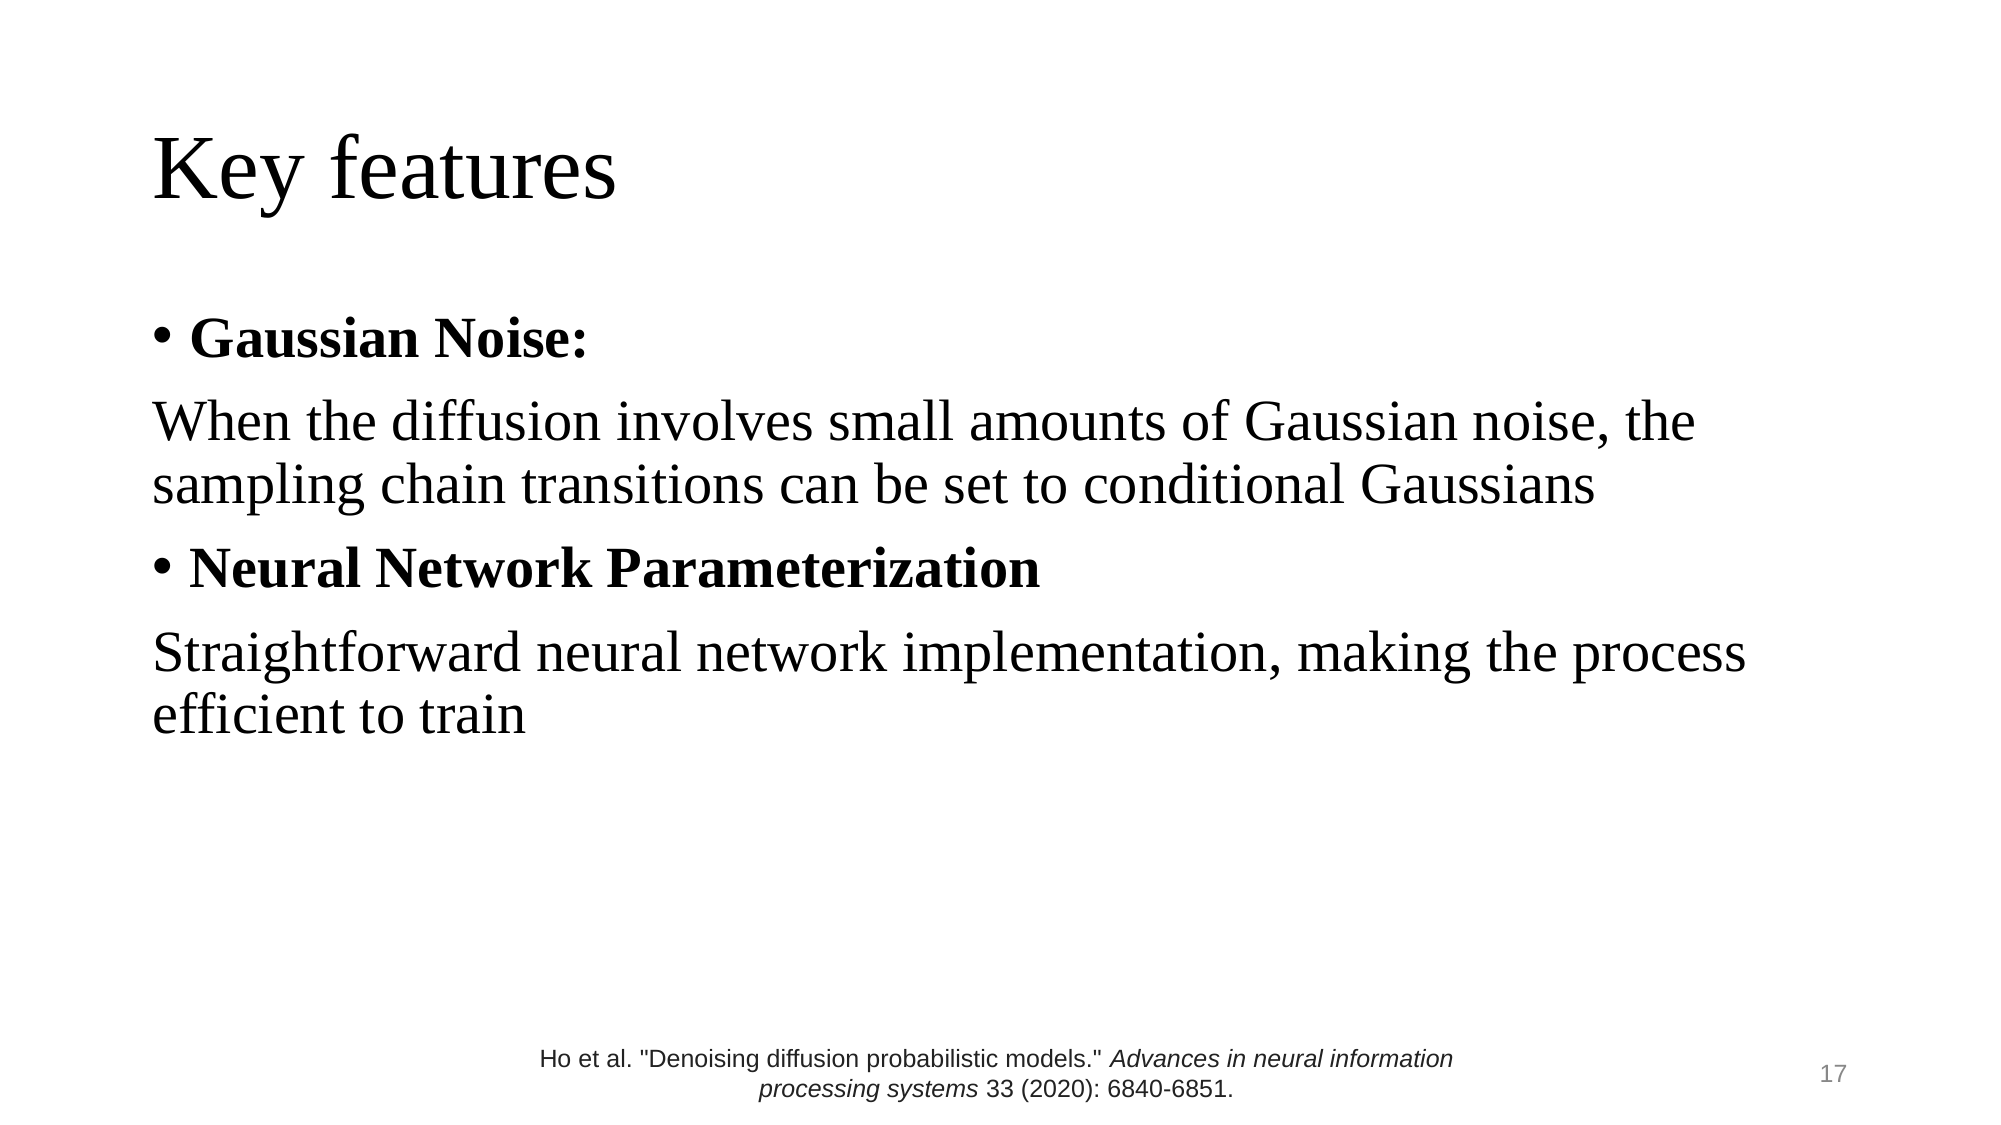

# Key features
Gaussian Noise:
When the diffusion involves small amounts of Gaussian noise, the sampling chain transitions can be set to conditional Gaussians
Neural Network Parameterization
Straightforward neural network implementation, making the process efficient to train
Ho et al. "Denoising diffusion probabilistic models." Advances in neural information processing systems 33 (2020): 6840-6851.

17